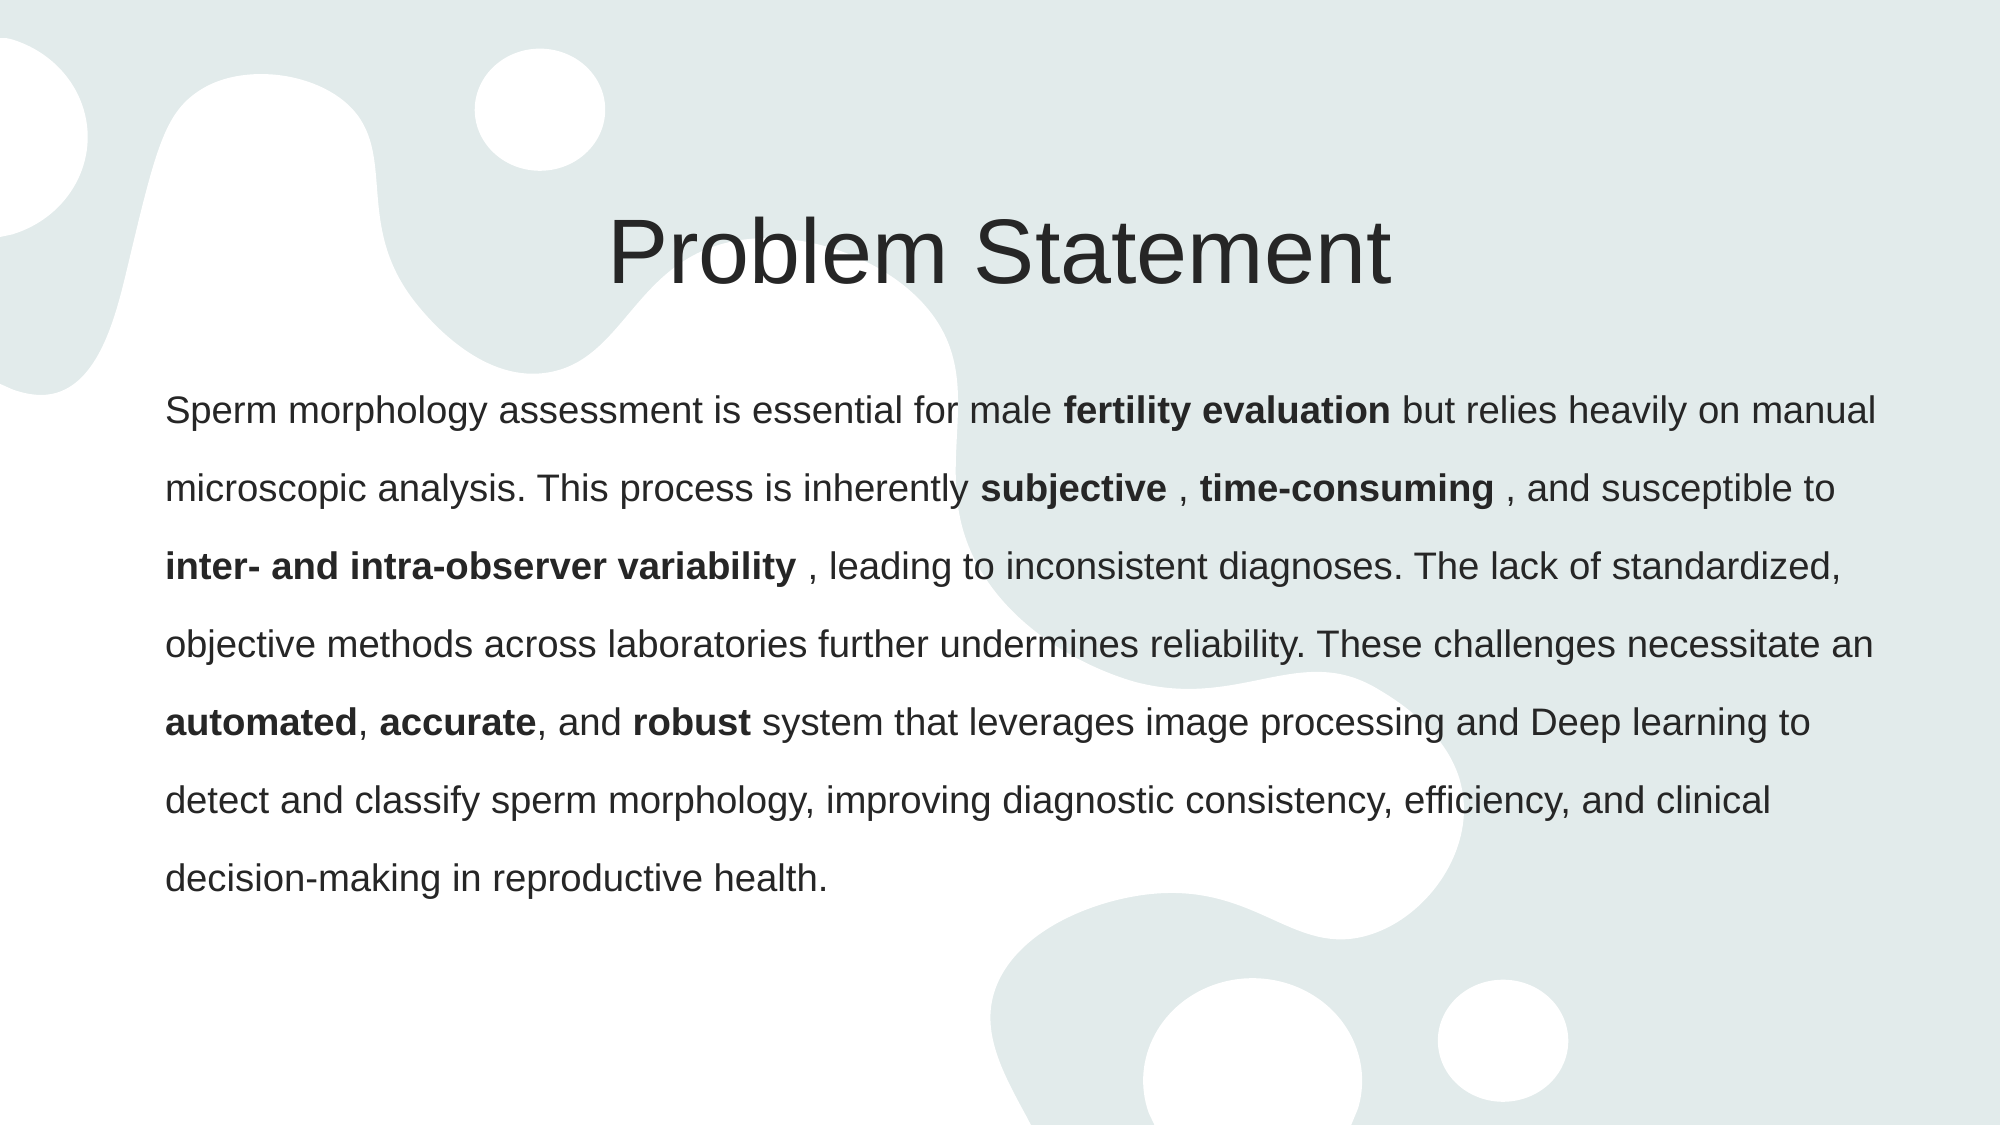

# Problem Statement
Sperm morphology assessment is essential for male fertility evaluation but relies heavily on manual microscopic analysis. This process is inherently subjective , time-consuming , and susceptible to inter- and intra-observer variability , leading to inconsistent diagnoses. The lack of standardized, objective methods across laboratories further undermines reliability. These challenges necessitate an automated, accurate, and robust system that leverages image processing and Deep learning to detect and classify sperm morphology, improving diagnostic consistency, efficiency, and clinical decision-making in reproductive health.